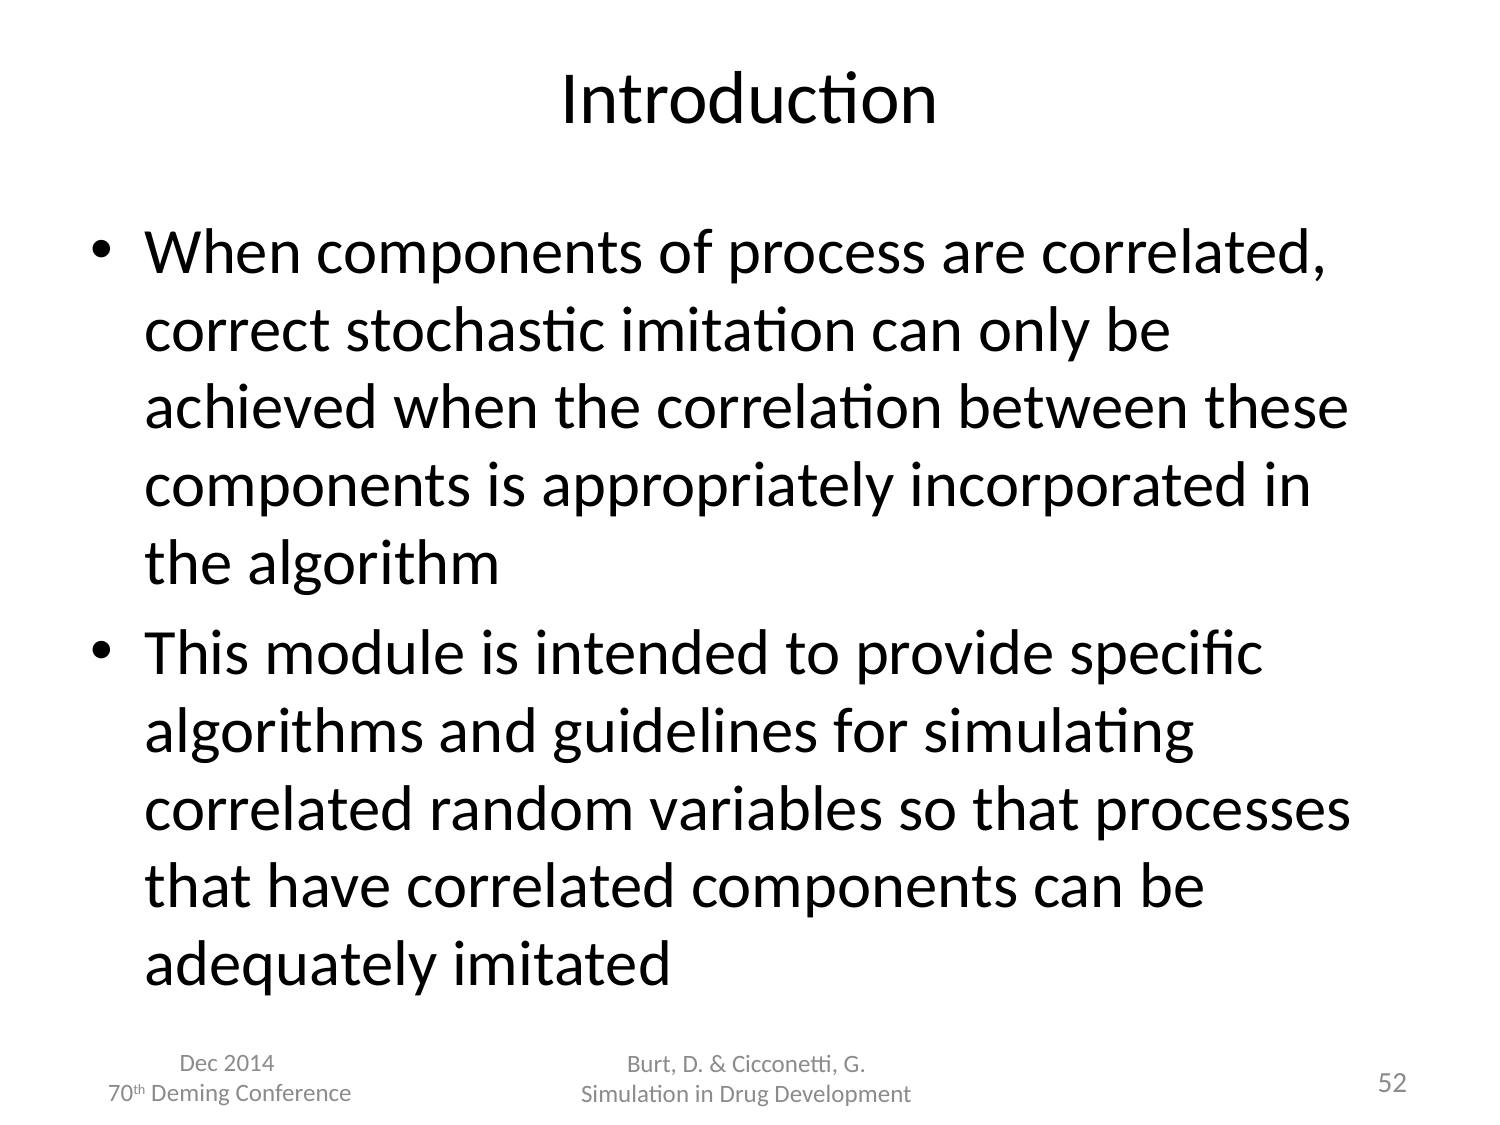

# Introduction
When components of process are correlated, correct stochastic imitation can only be achieved when the correlation between these components is appropriately incorporated in the algorithm
This module is intended to provide specific algorithms and guidelines for simulating correlated random variables so that processes that have correlated components can be adequately imitated